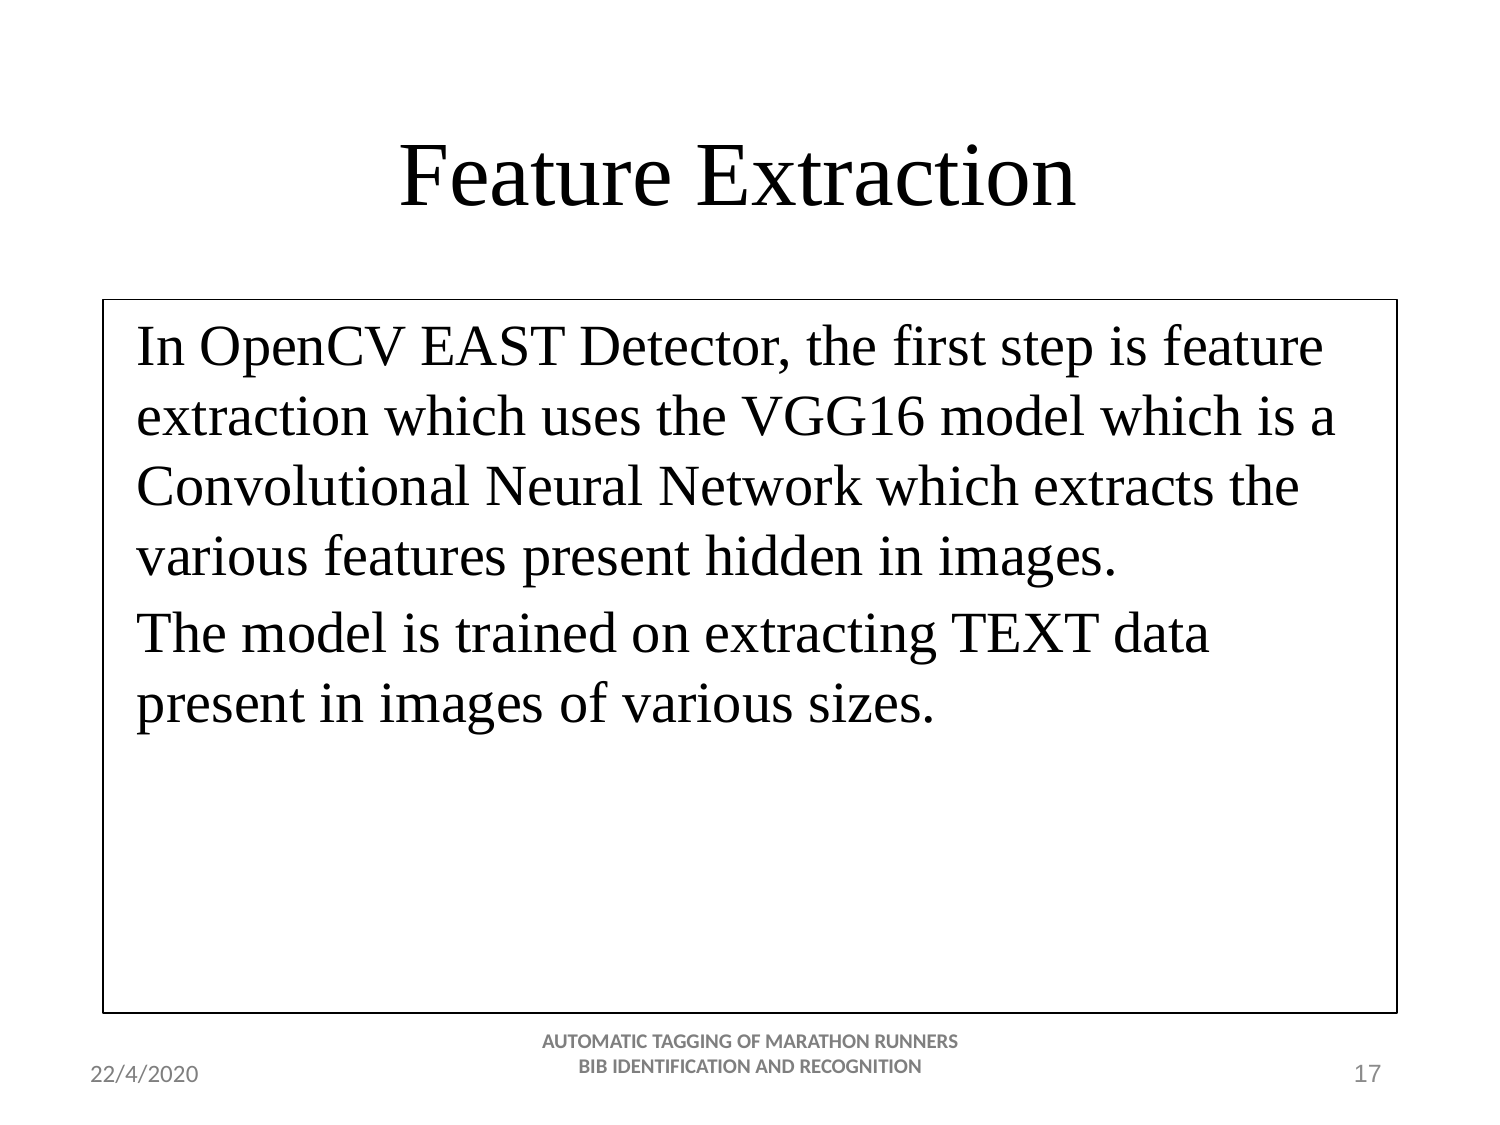

# Feature Extraction
In OpenCV EAST Detector, the first step is feature extraction which uses the VGG16 model which is a Convolutional Neural Network which extracts the various features present hidden in images.
The model is trained on extracting TEXT data present in images of various sizes.
AUTOMATIC TAGGING OF MARATHON RUNNERS BIB IDENTIFICATION AND RECOGNITION

17
22/4/2020